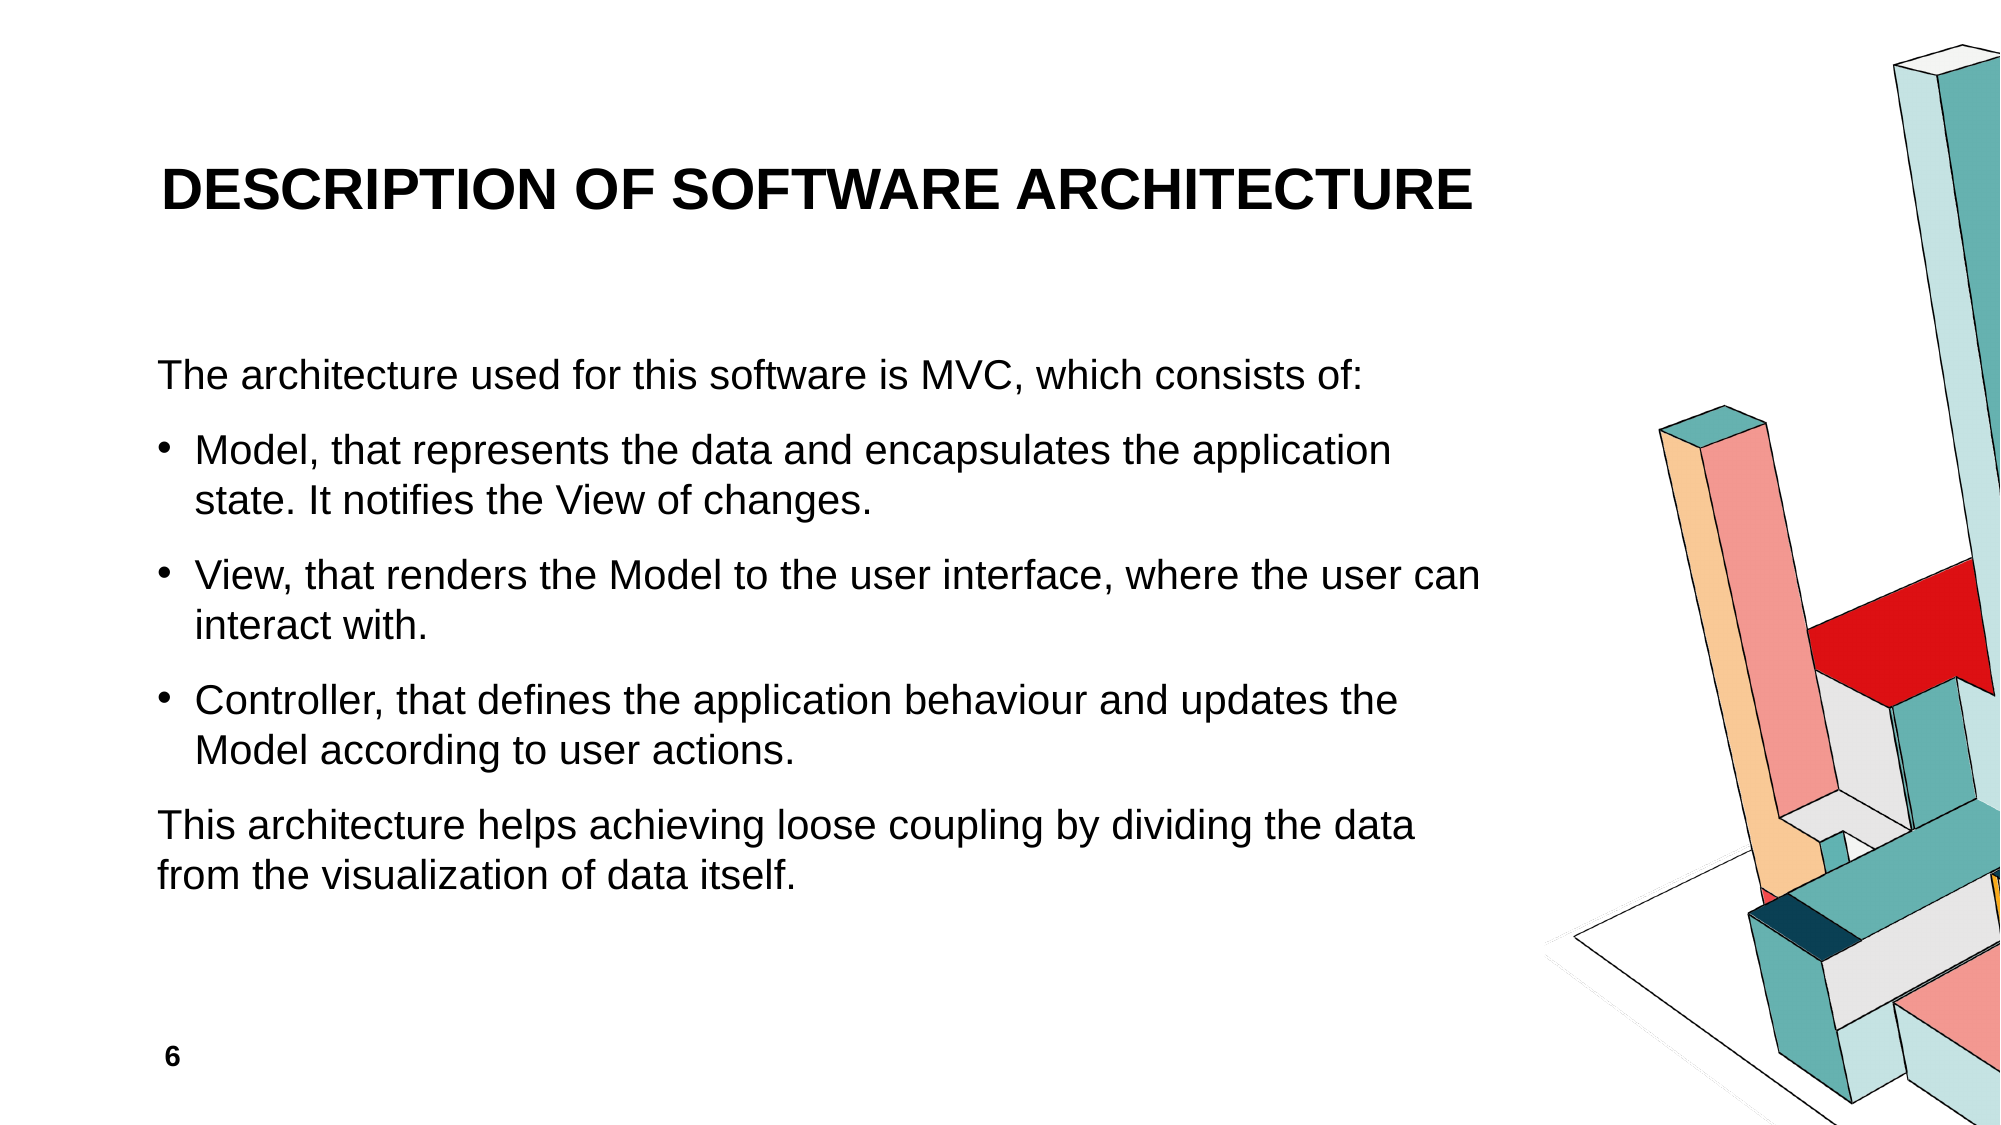

# DESCRIPTION OF SOFTWARE ARCHITECTURE
The architecture used for this software is MVC, which consists of:
Model, that represents the data and encapsulates the application state. It notifies the View of changes.
View, that renders the Model to the user interface, where the user can interact with.
Controller, that defines the application behaviour and updates the Model according to user actions.
This architecture helps achieving loose coupling by dividing the data from the visualization of data itself.
6